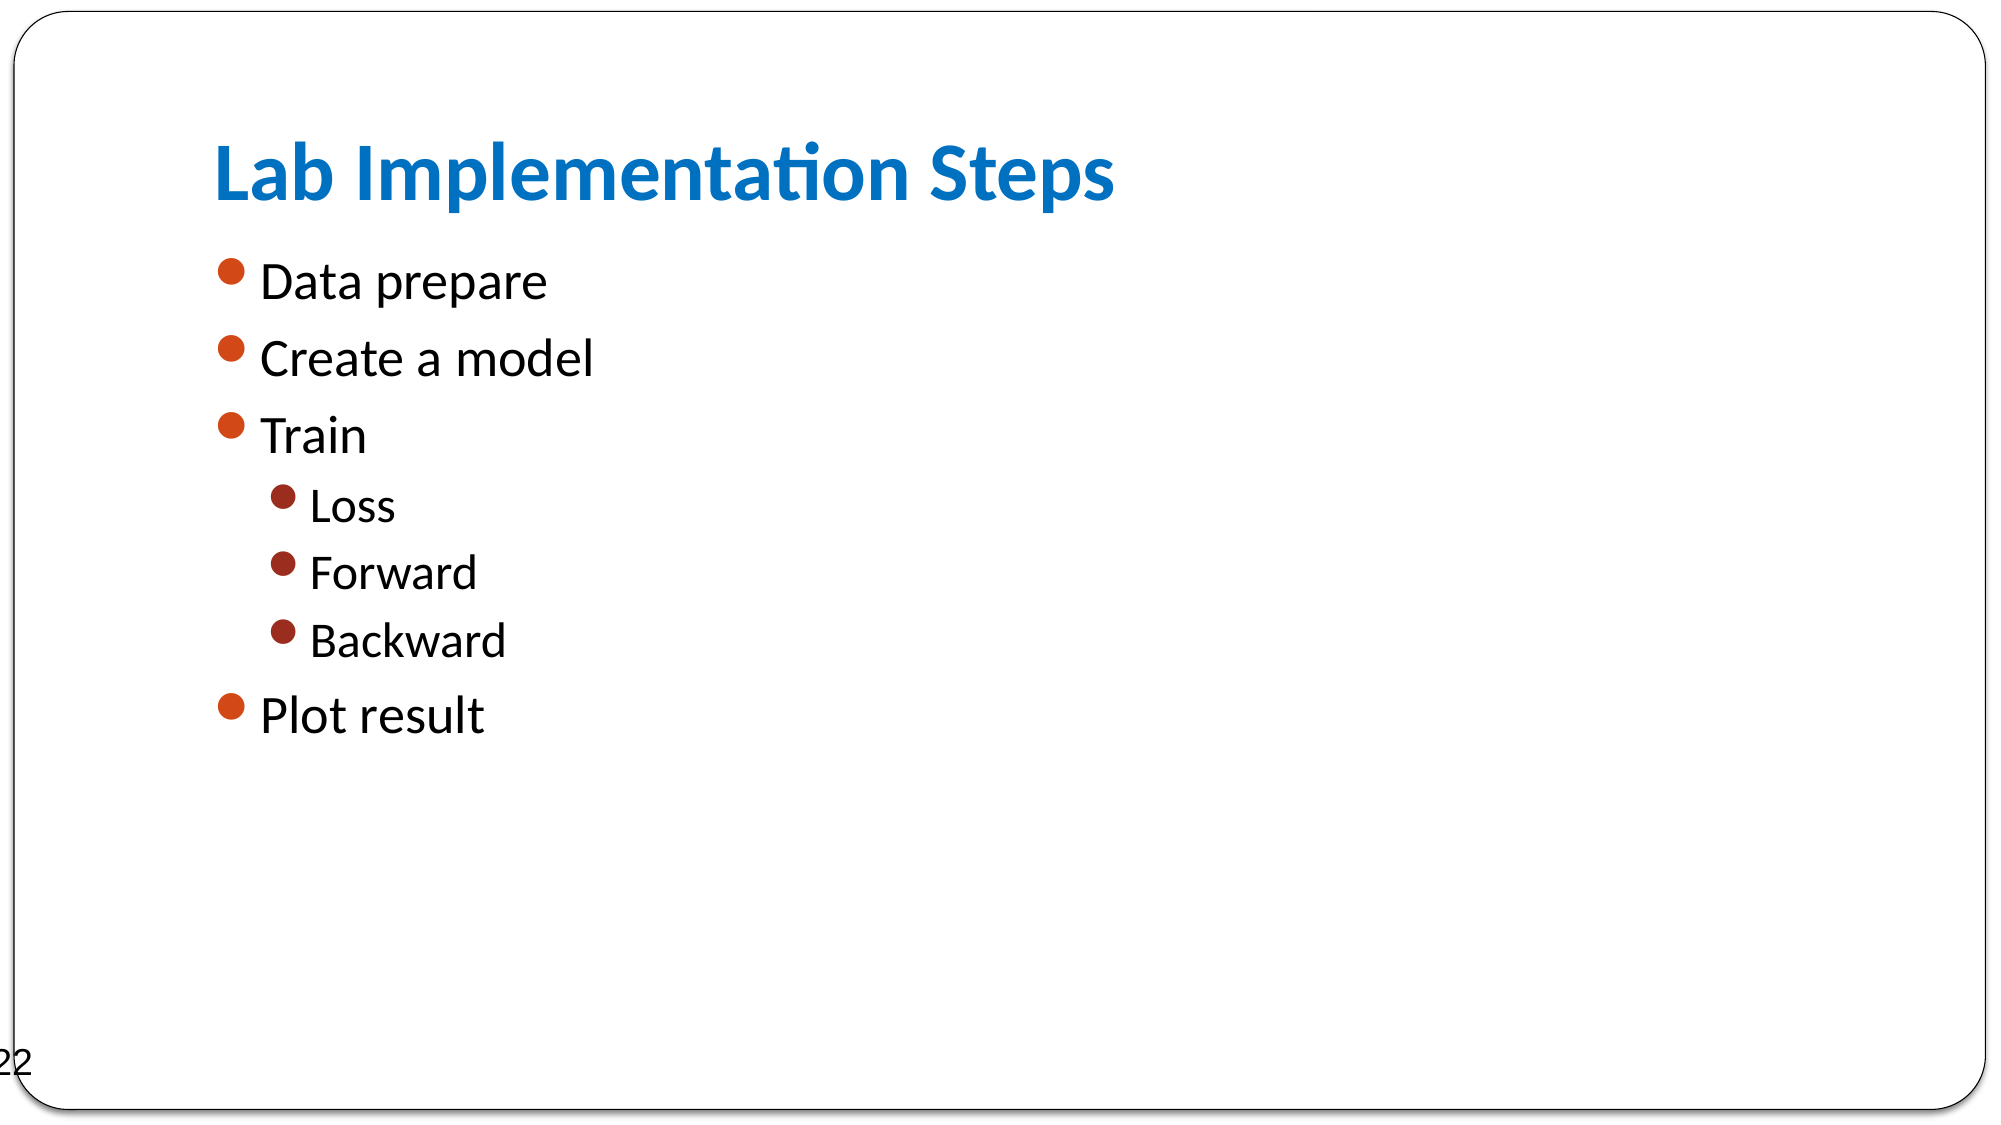

# Lab Implementation Steps
Data prepare
Create a model
Train
Loss
Forward
Backward
Plot result